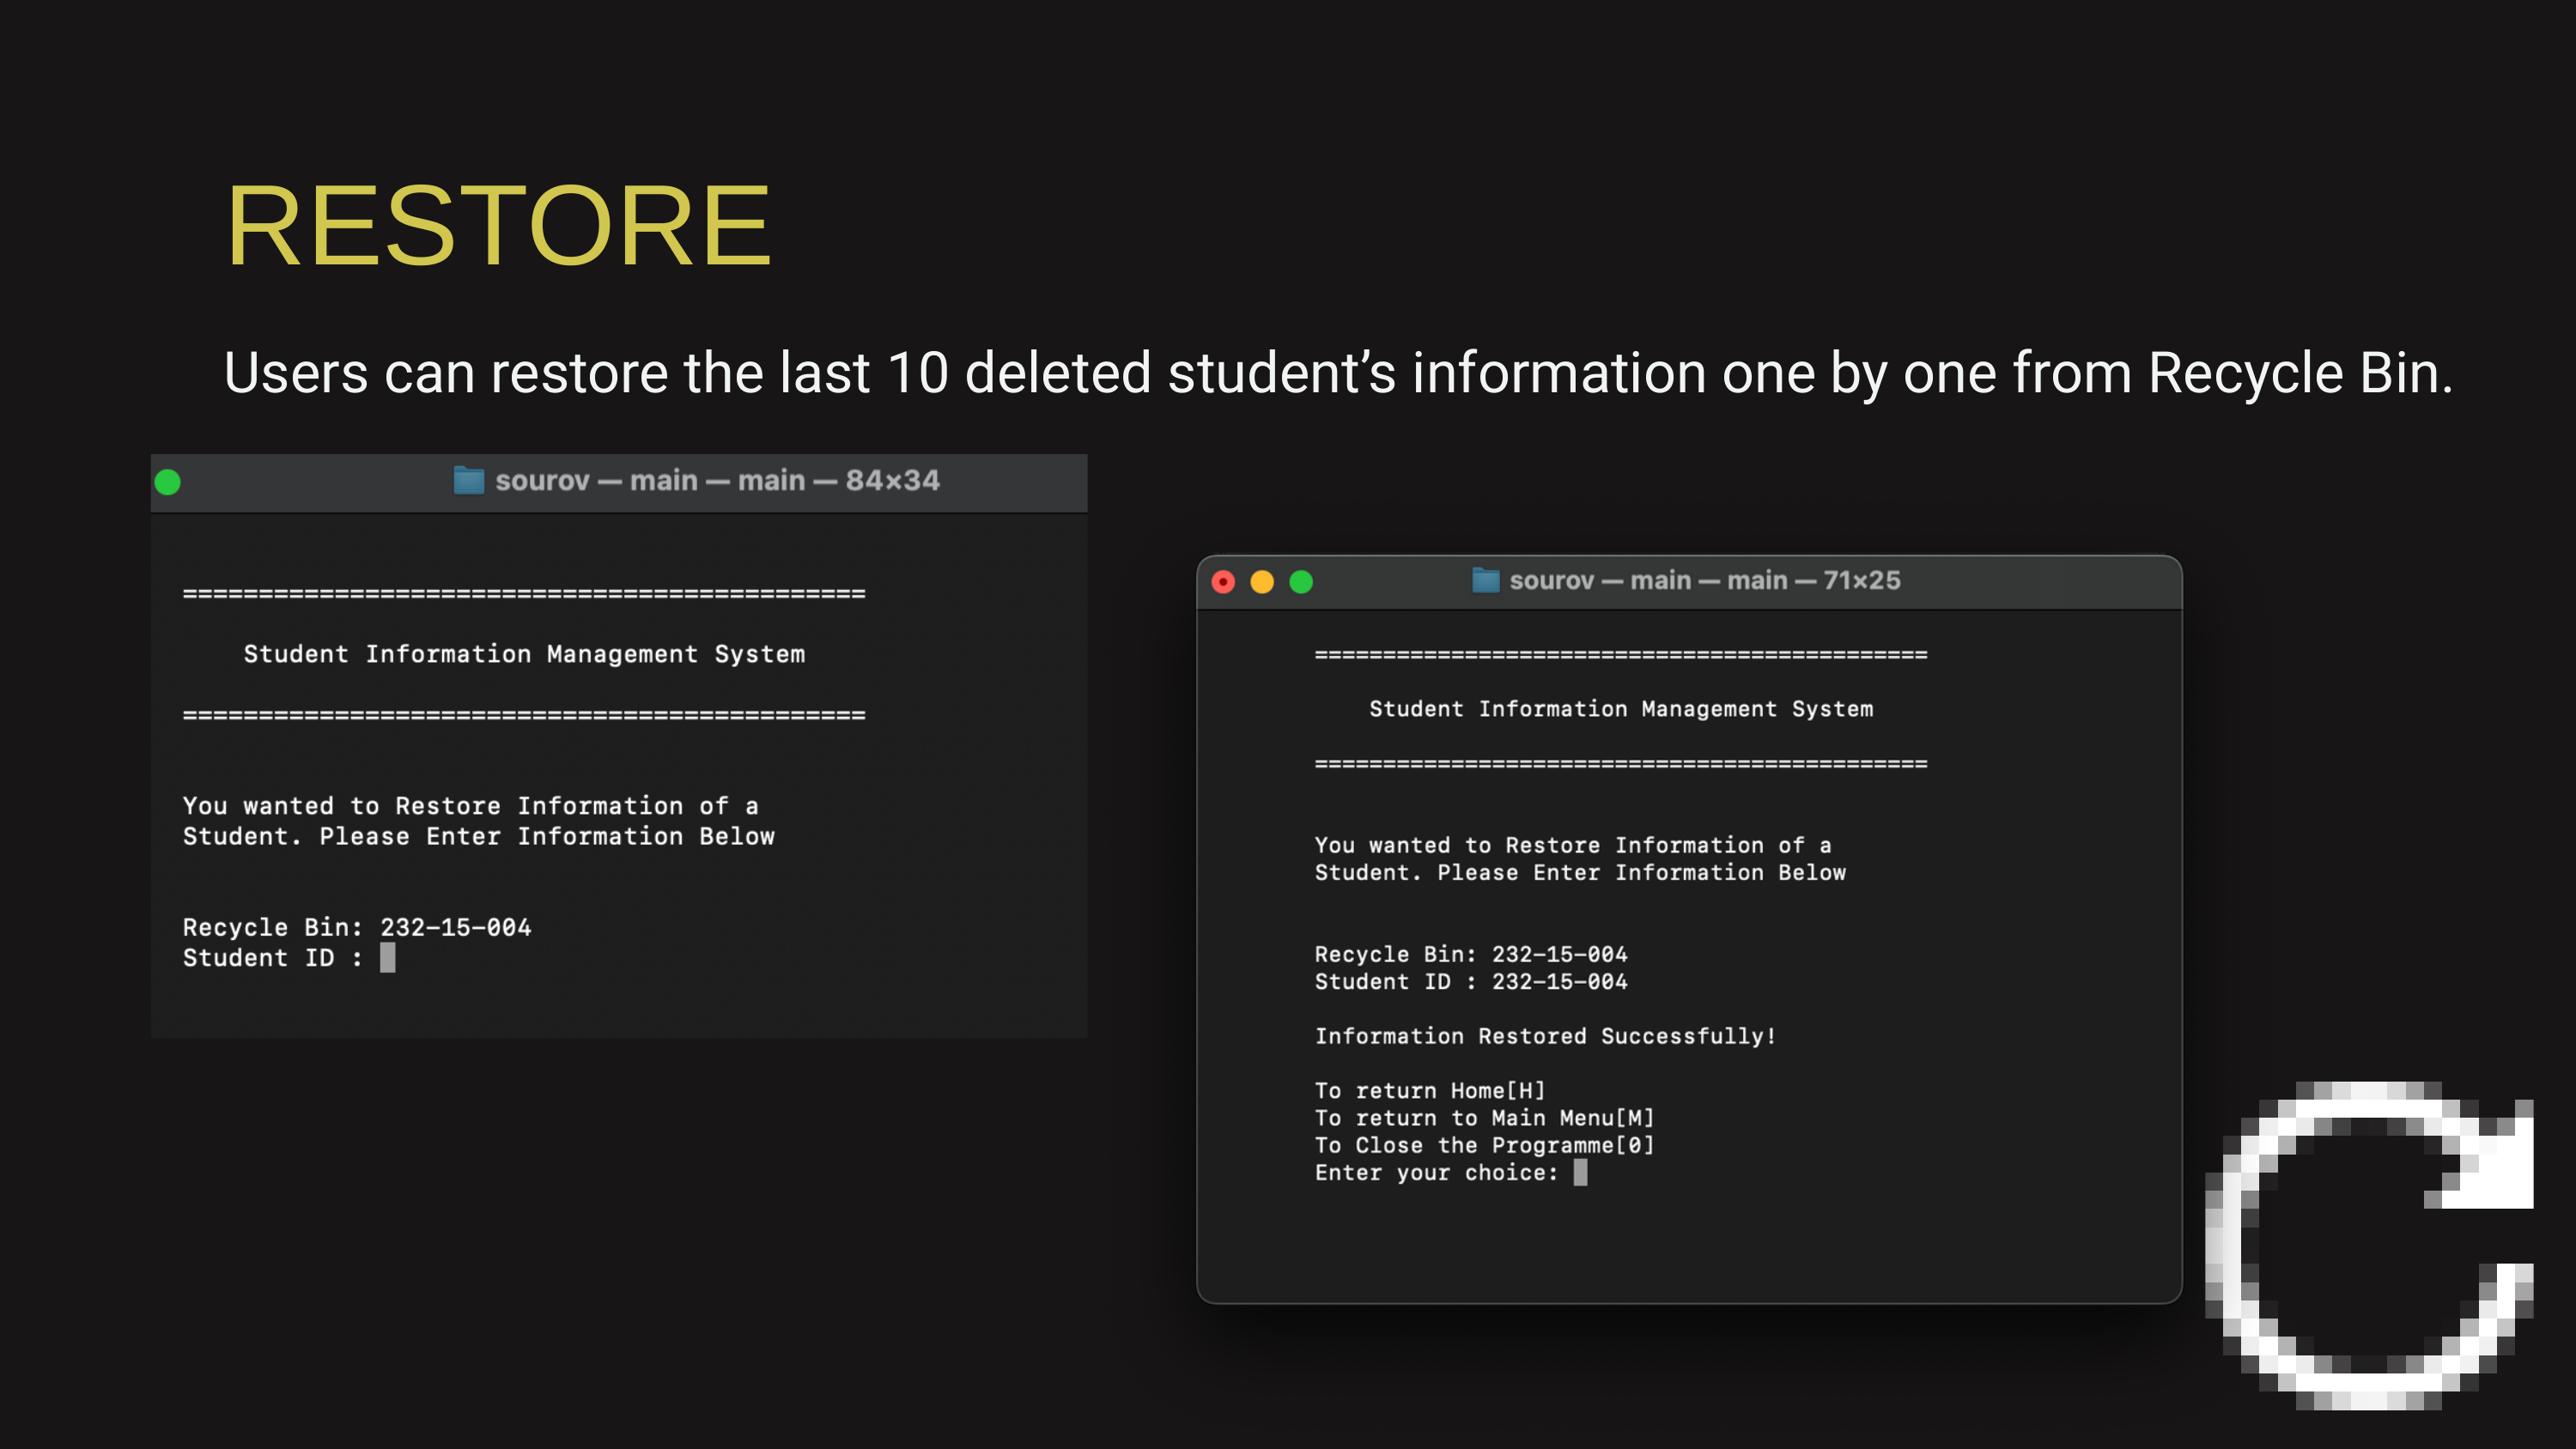

RESTORE
Users can restore the last 10 deleted student’s information one by one from Recycle Bin.